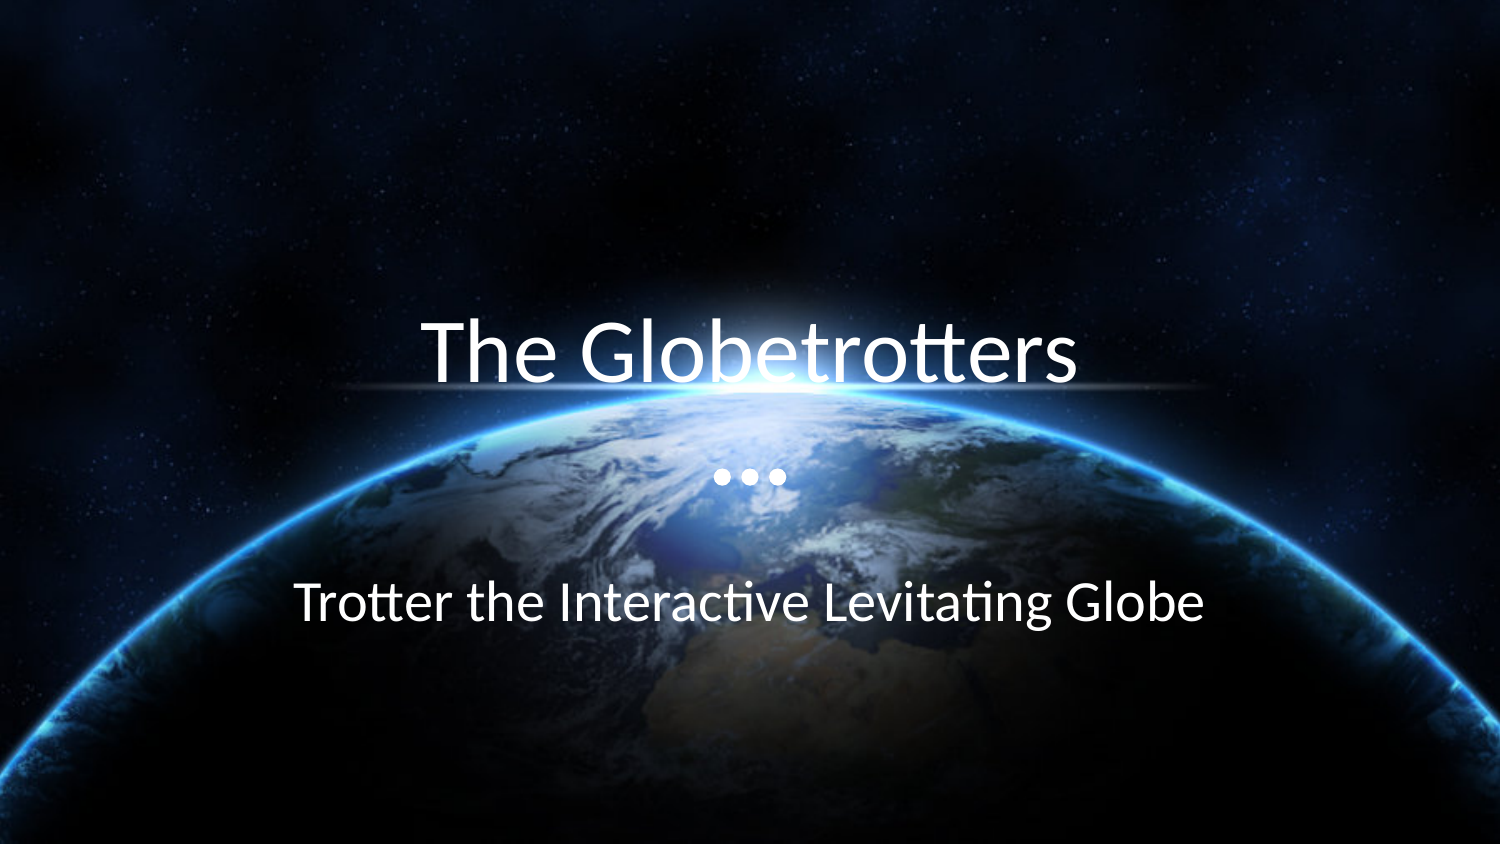

# The Globetrotters
Trotter the Interactive Levitating Globe
Week in Review: ___________________________________